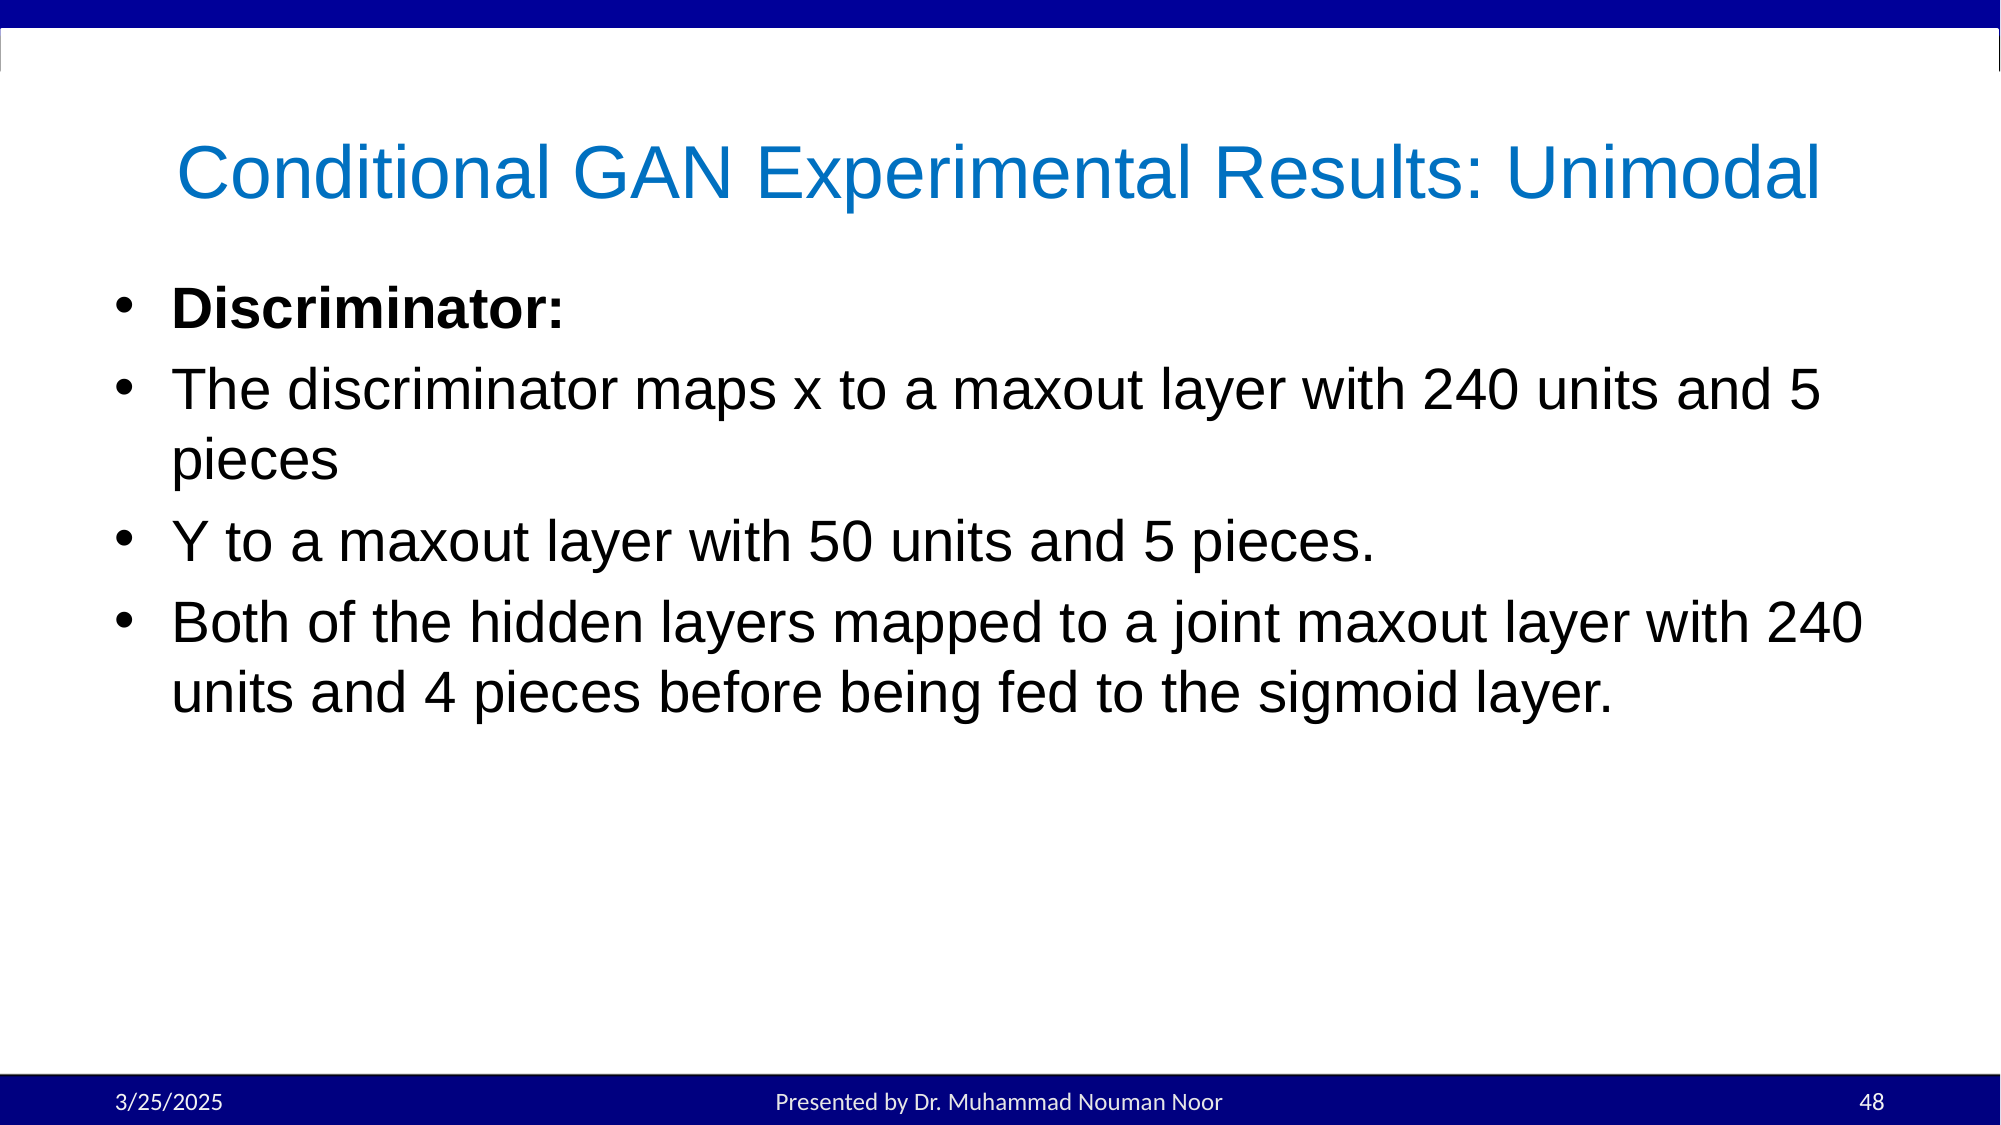

# Conditional GAN Experimental Results: Unimodal
Discriminator:
The discriminator maps x to a maxout layer with 240 units and 5 pieces
Y to a maxout layer with 50 units and 5 pieces.
Both of the hidden layers mapped to a joint maxout layer with 240 units and 4 pieces before being fed to the sigmoid layer.

3/25/2025
Presented by Dr. Muhammad Nouman Noor
48